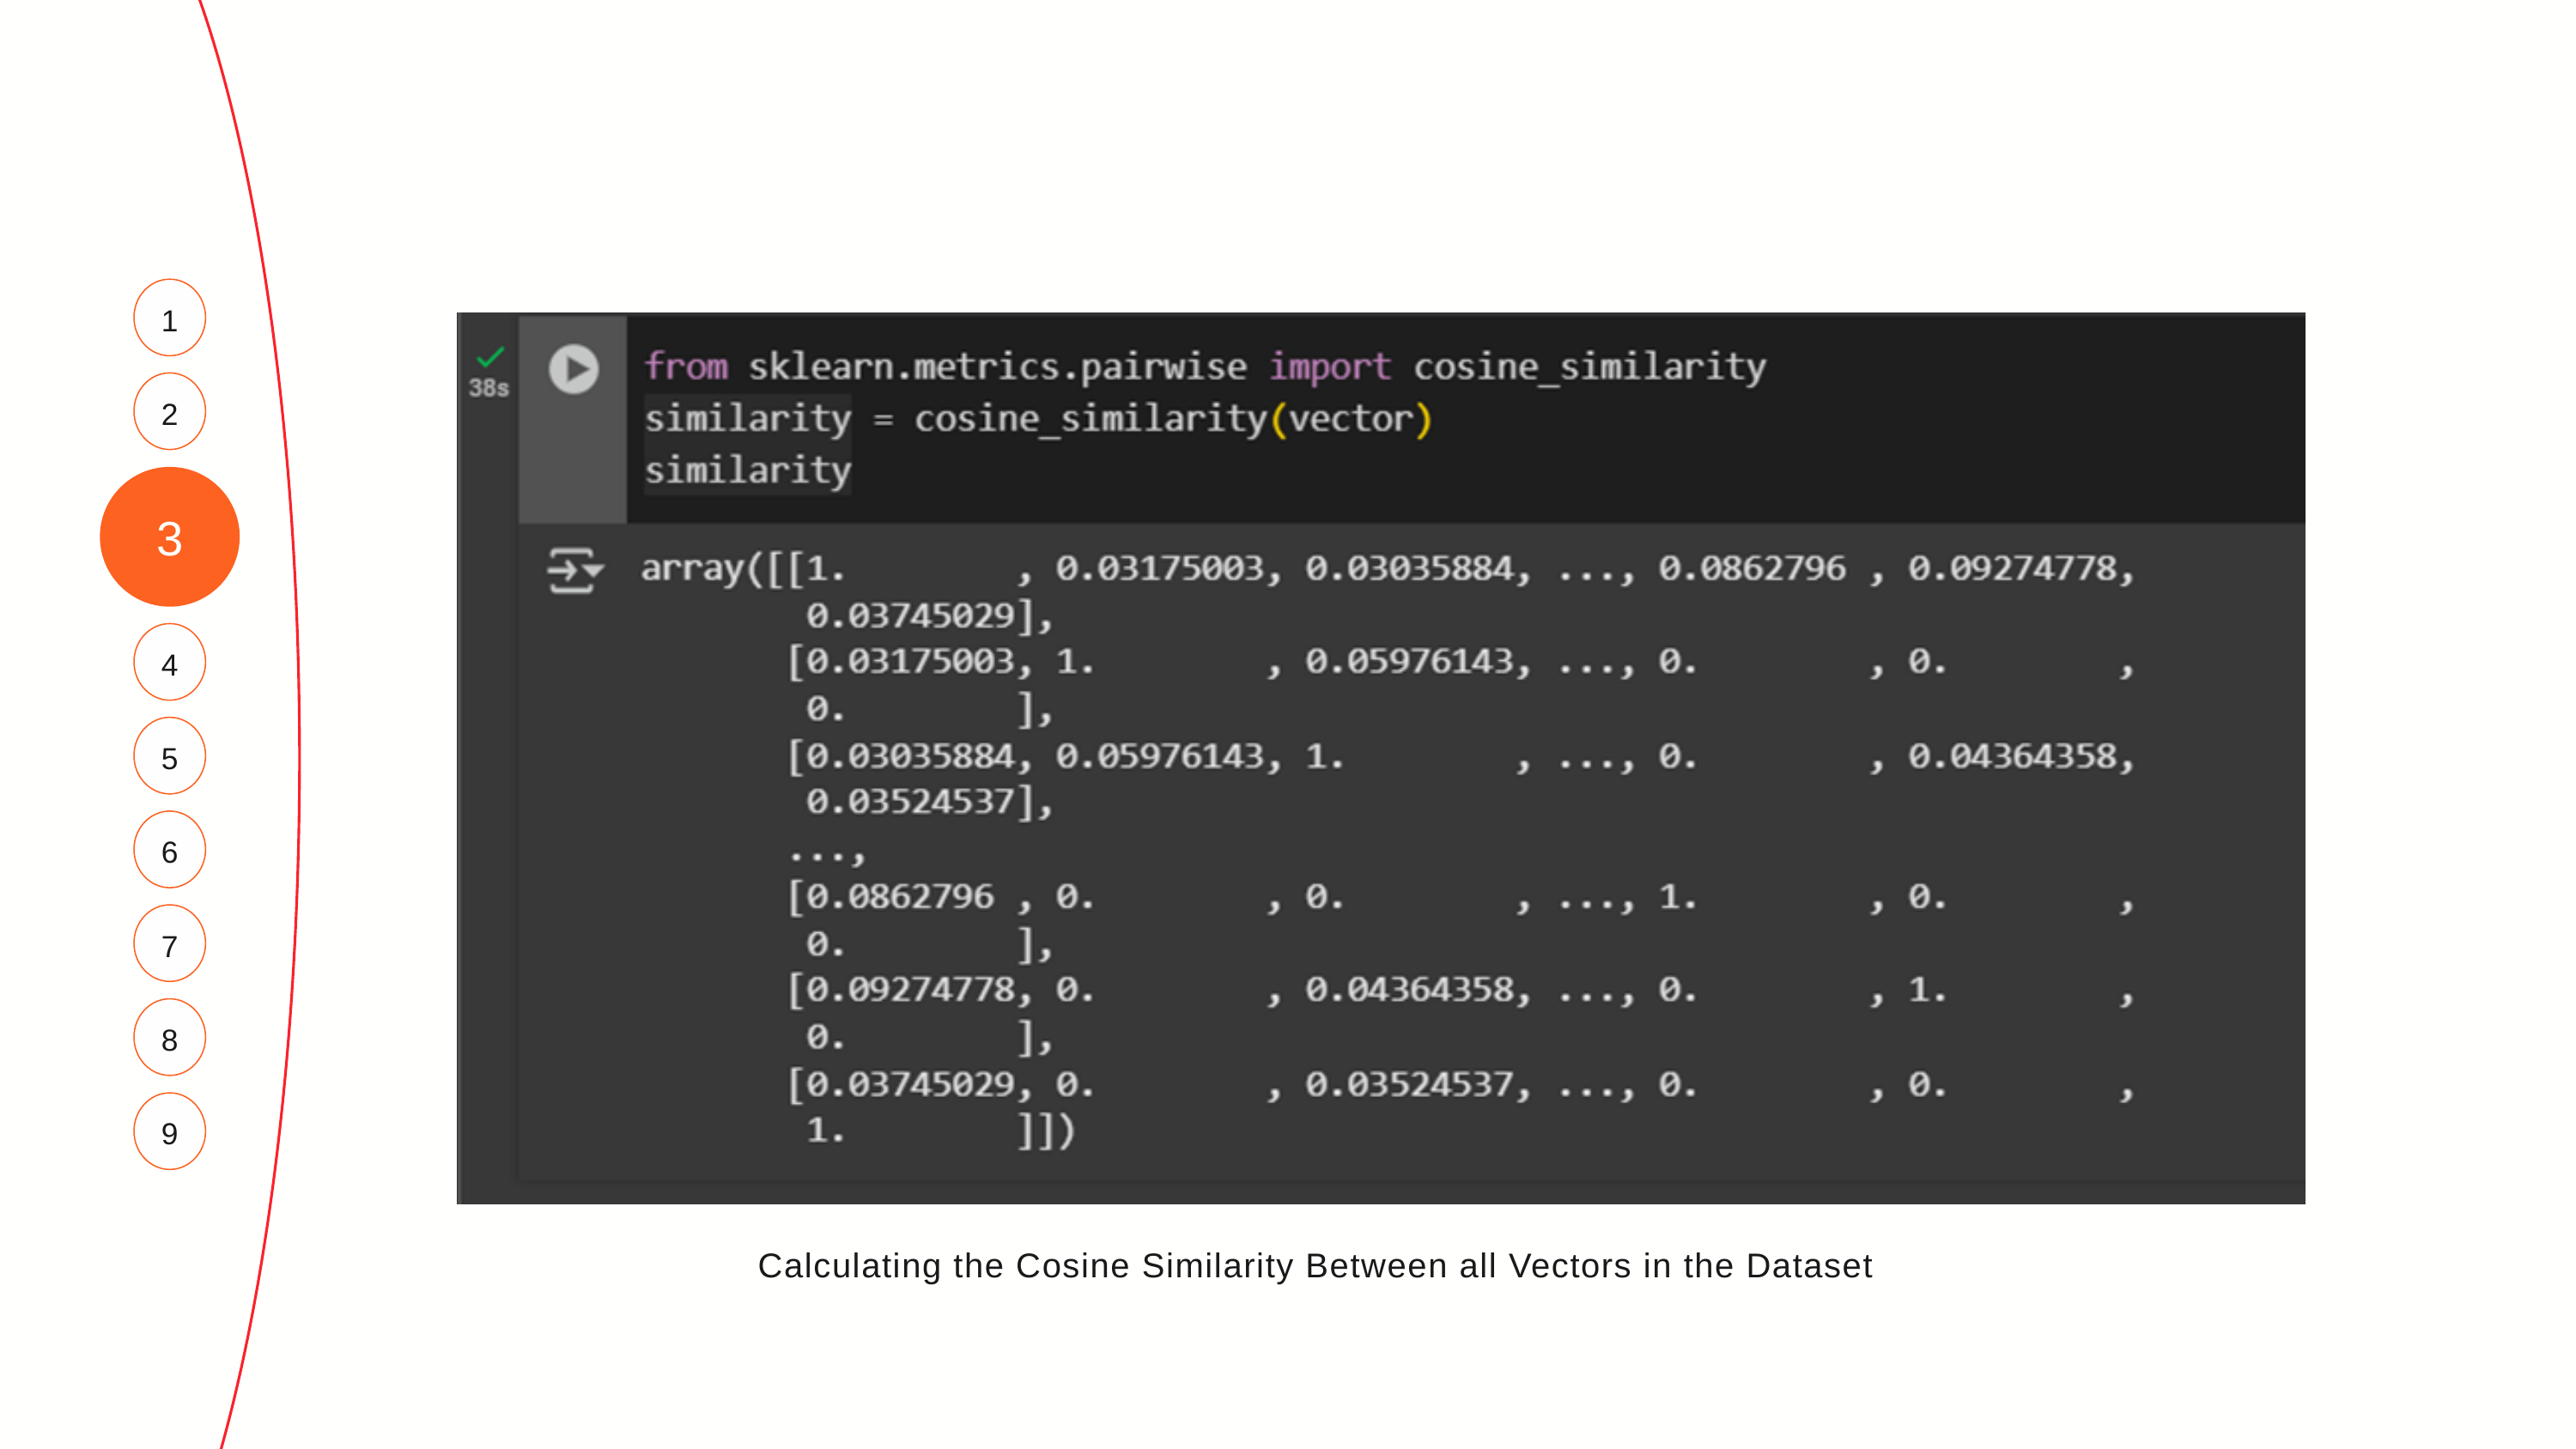

1

2

3

4

5

6

7

8

9
Calculating the Cosine Similarity Between all Vectors in the Dataset